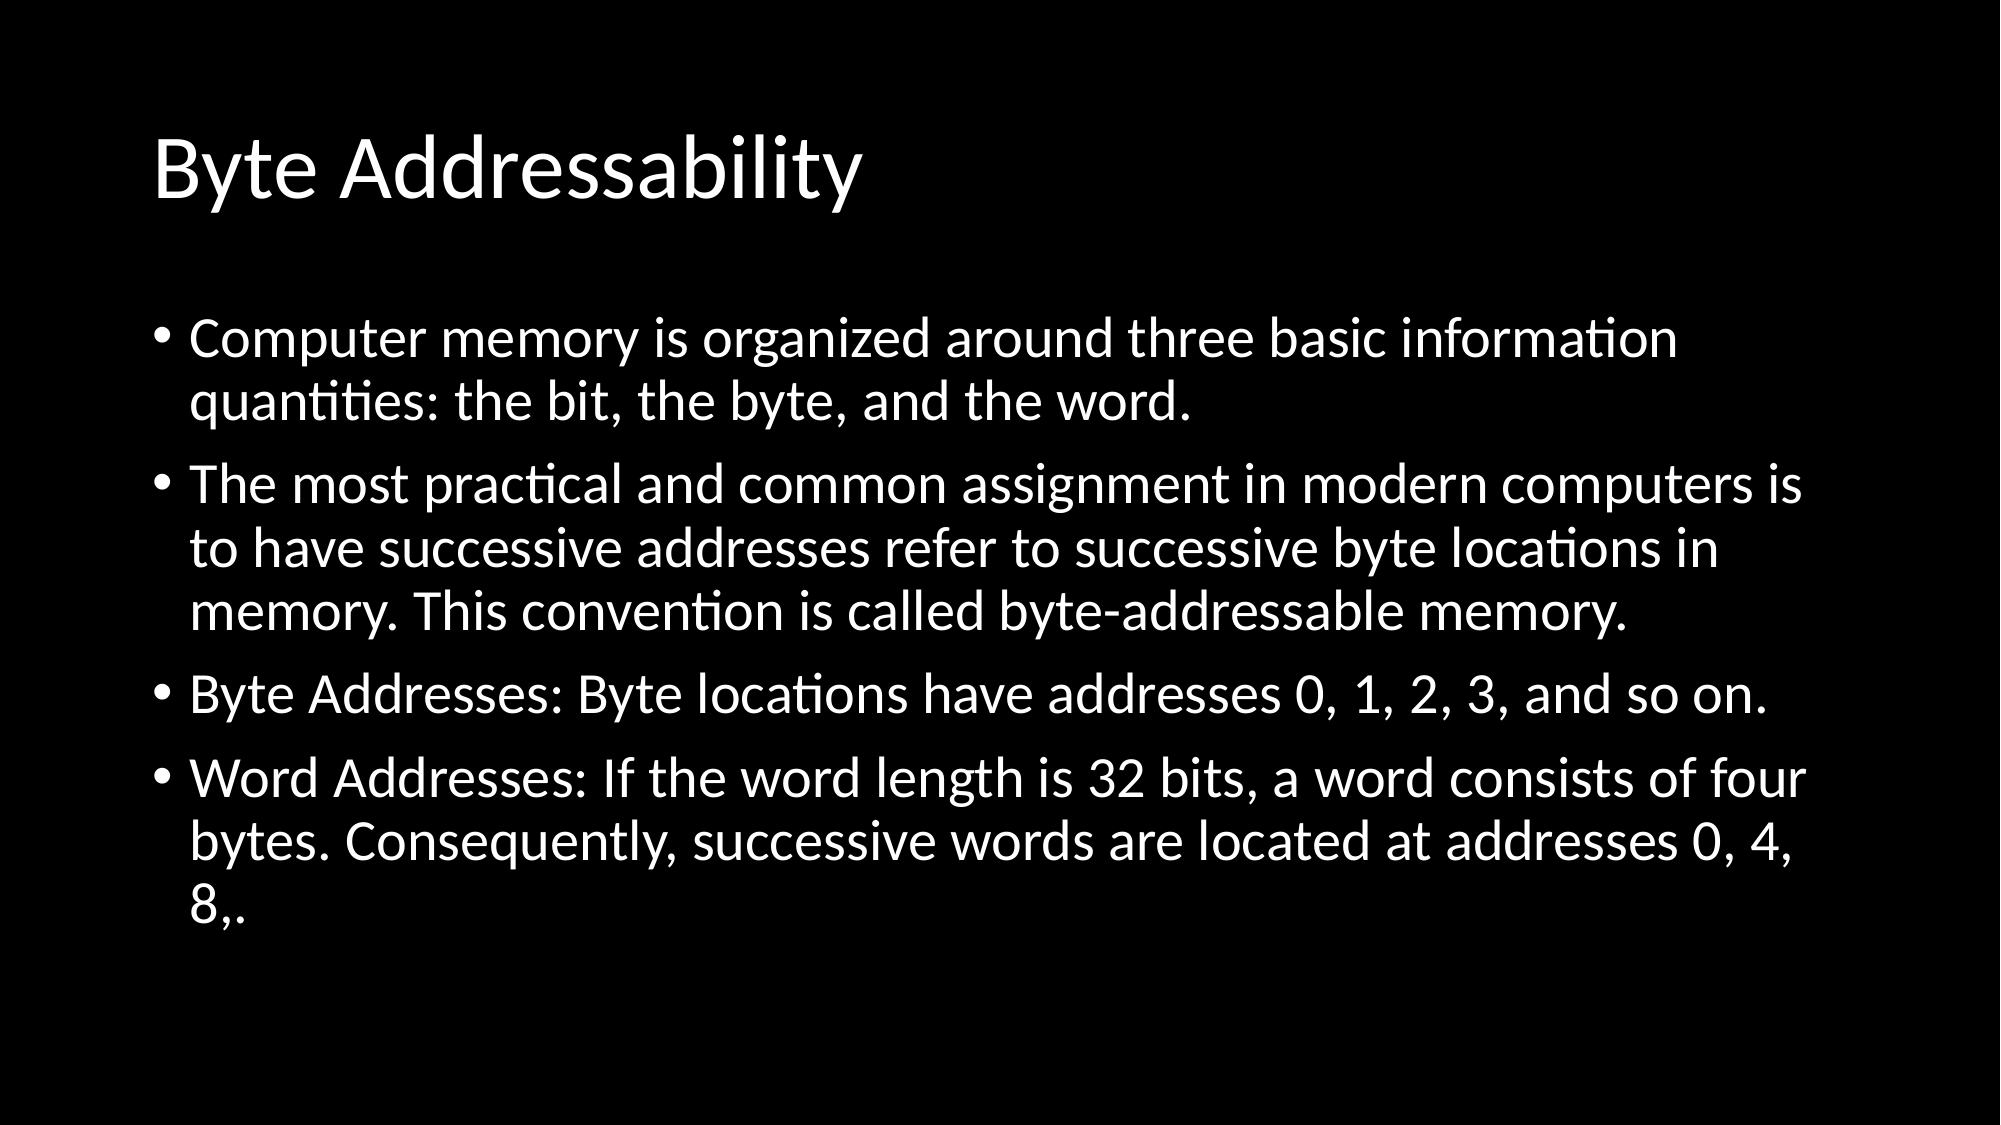

# Byte Addressability
Computer memory is organized around three basic information quantities: the bit, the byte, and the word.
The most practical and common assignment in modern computers is to have successive addresses refer to successive byte locations in memory. This convention is called byte-addressable memory.
Byte Addresses: Byte locations have addresses 0, 1, 2, 3, and so on.
Word Addresses: If the word length is 32 bits, a word consists of four bytes. Consequently, successive words are located at addresses 0, 4, 8,.